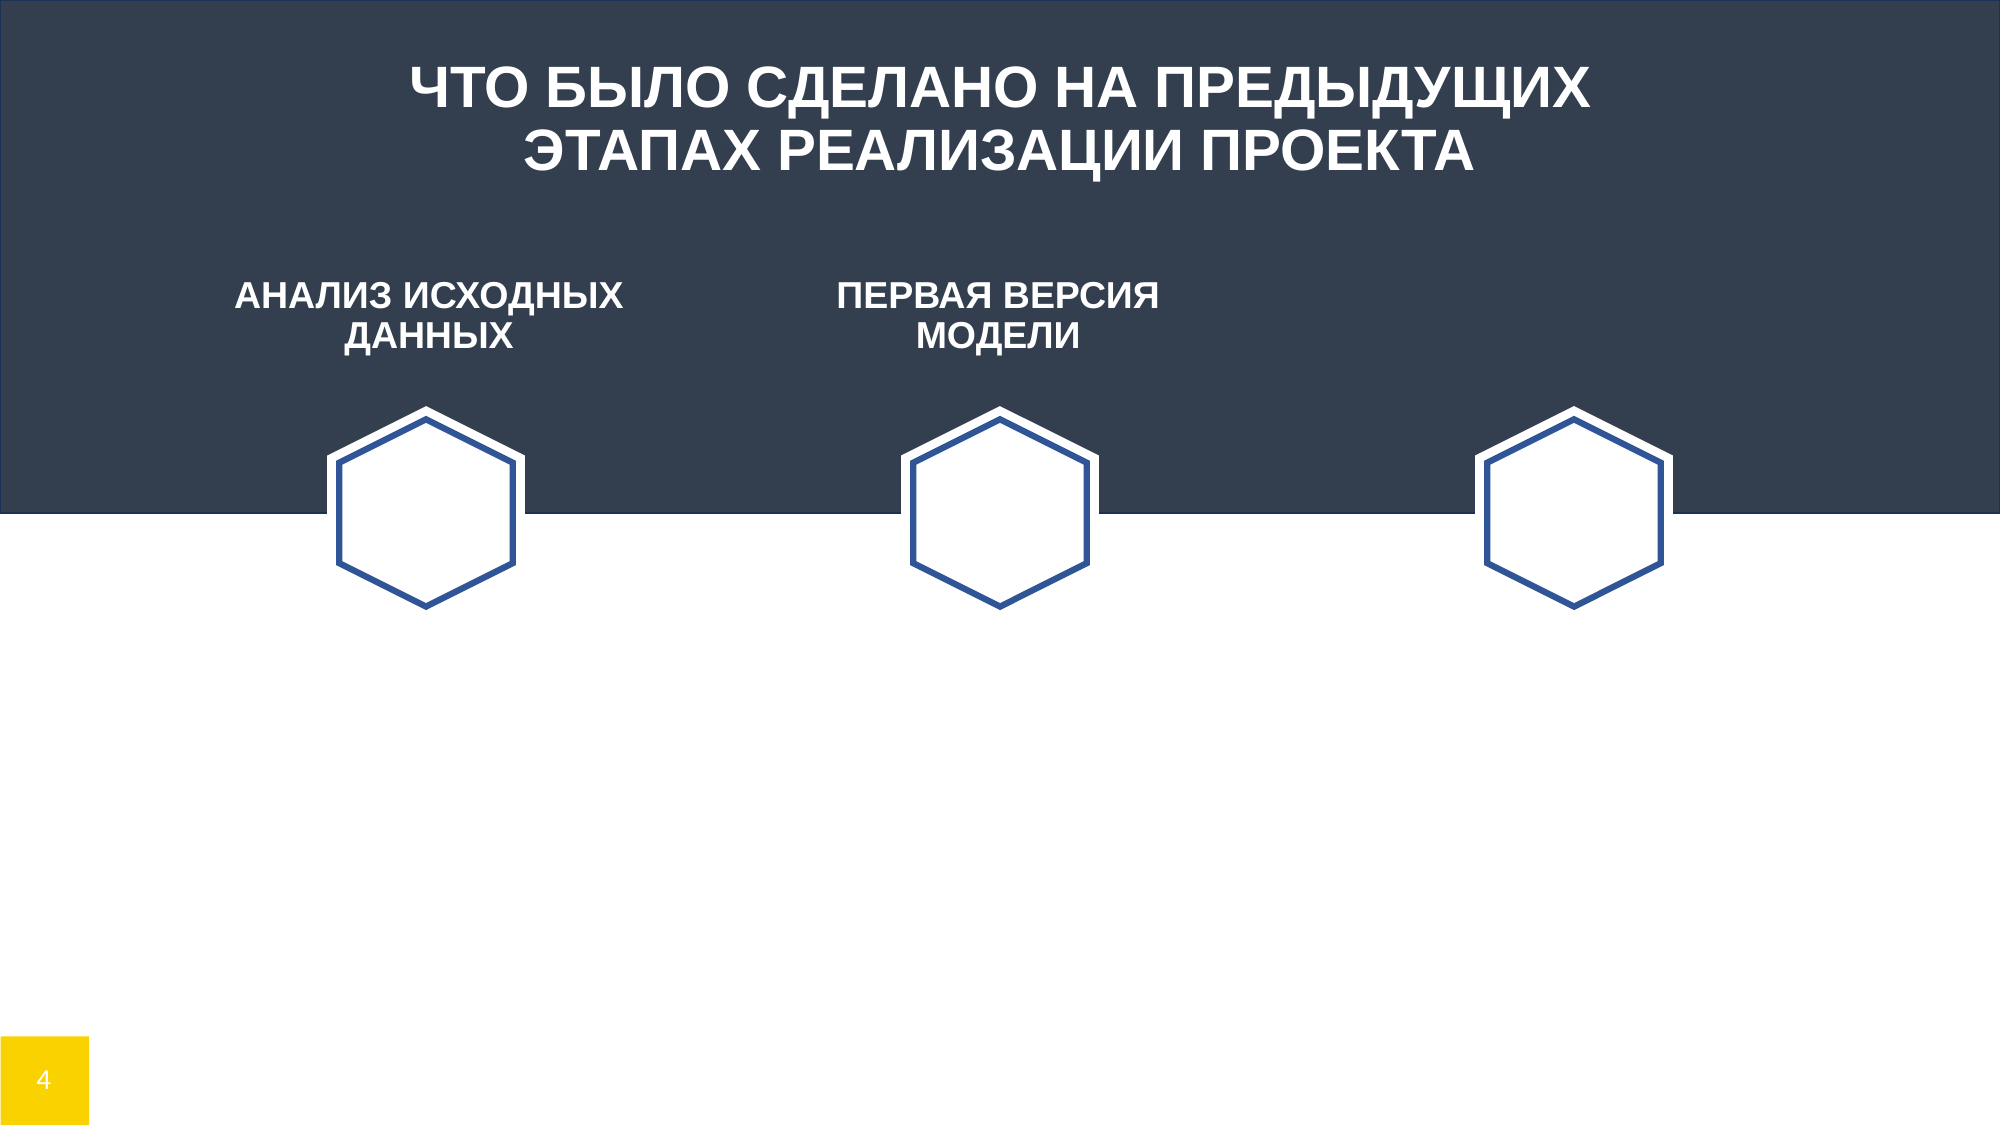

ЧТО БЫЛО СДЕЛАНО НА ПРЕДЫДУЩИХ ЭТАПАХ РЕАЛИЗАЦИИ ПРОЕКТА
АНАЛИЗ ИСХОДНЫХ ДАННЫХ
ПЕРВАЯ ВЕРСИЯ МОДЕЛИ